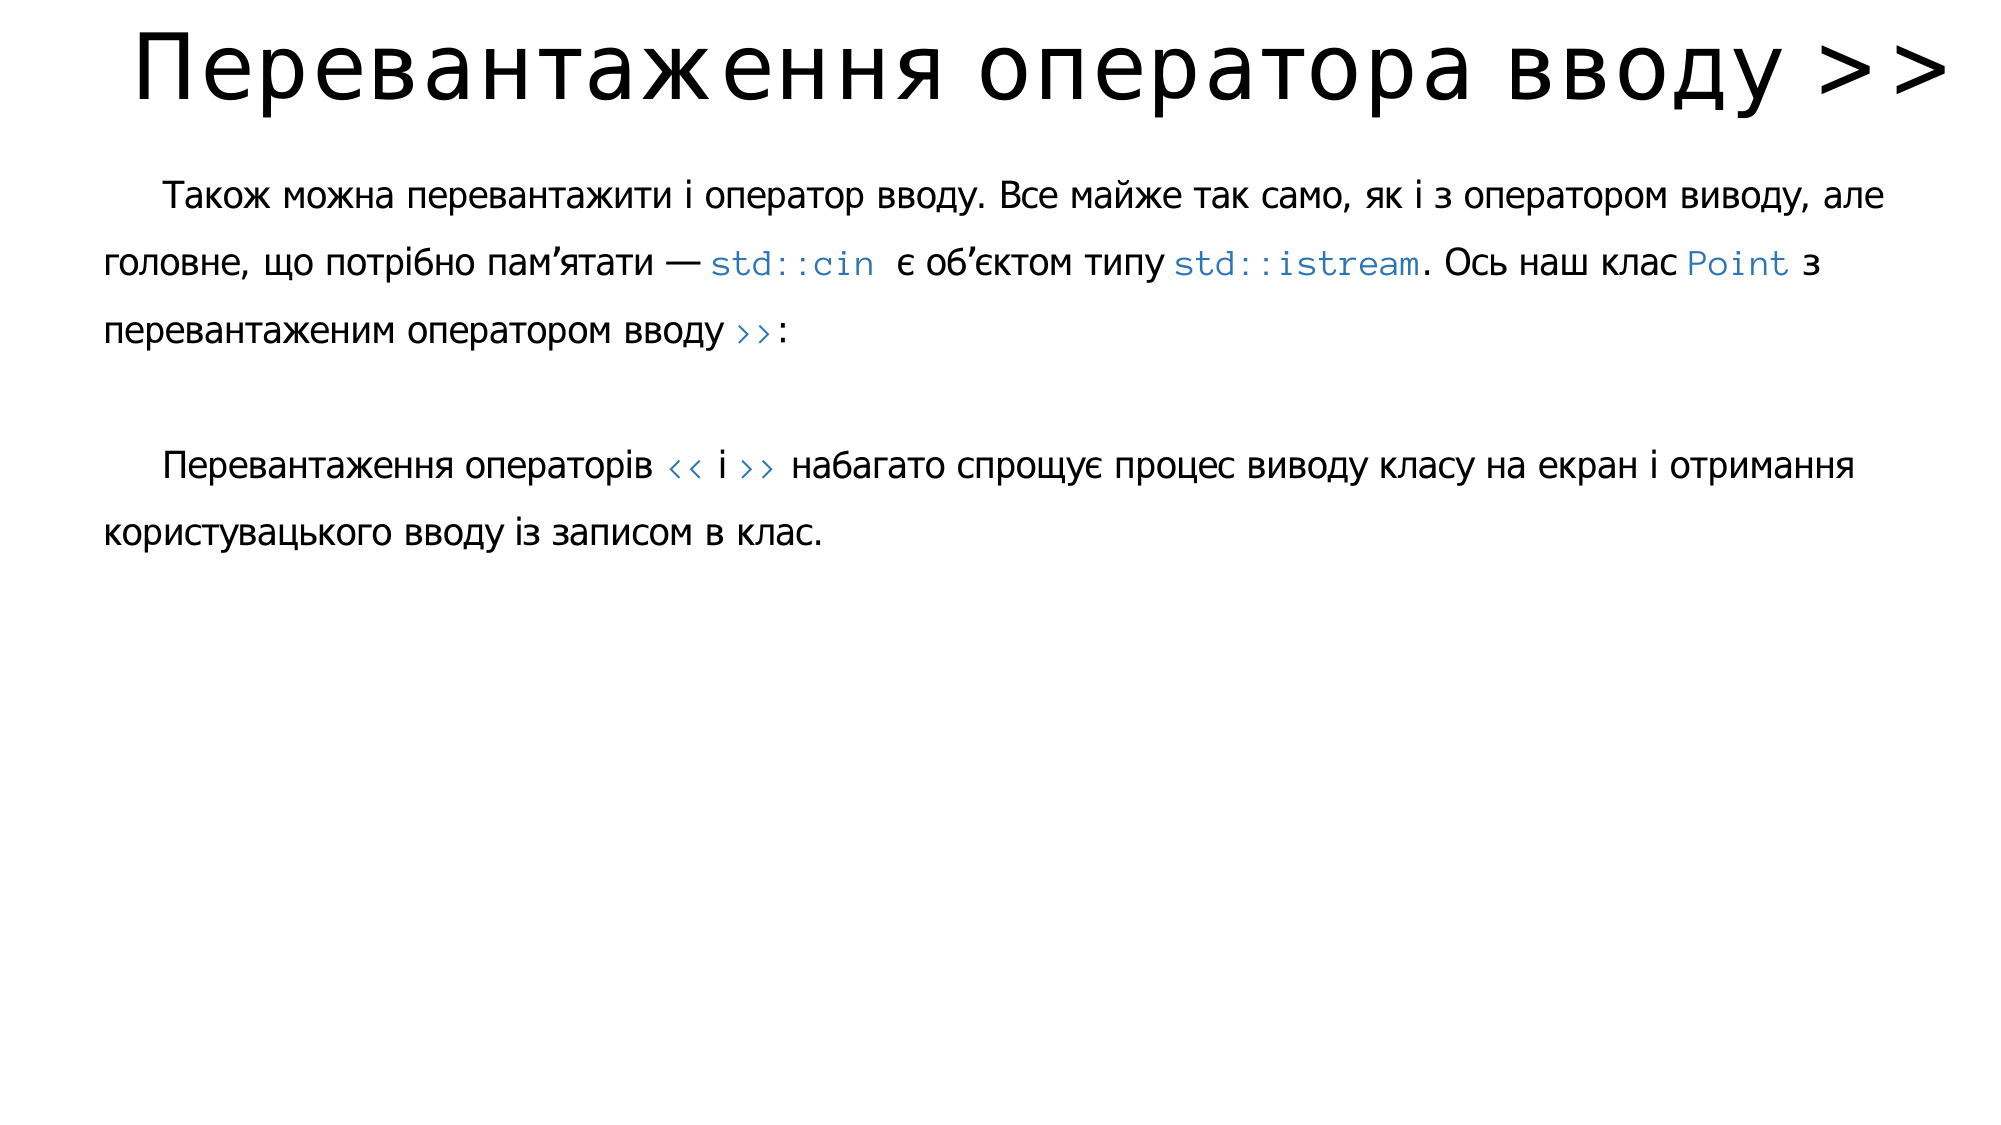

# Перевантаження оператора вводу >>
Також можна перевантажити і оператор вводу. Все майже так само, як і з оператором виводу, але головне, що потрібно пам’ятати — std::cin є об’єктом типу std::istream. Ось наш клас Point з перевантаженим оператором вводу >>:

Перевантаження операторів << і >> набагато спрощує процес виводу класу на екран і отримання користувацького вводу із записом в клас.